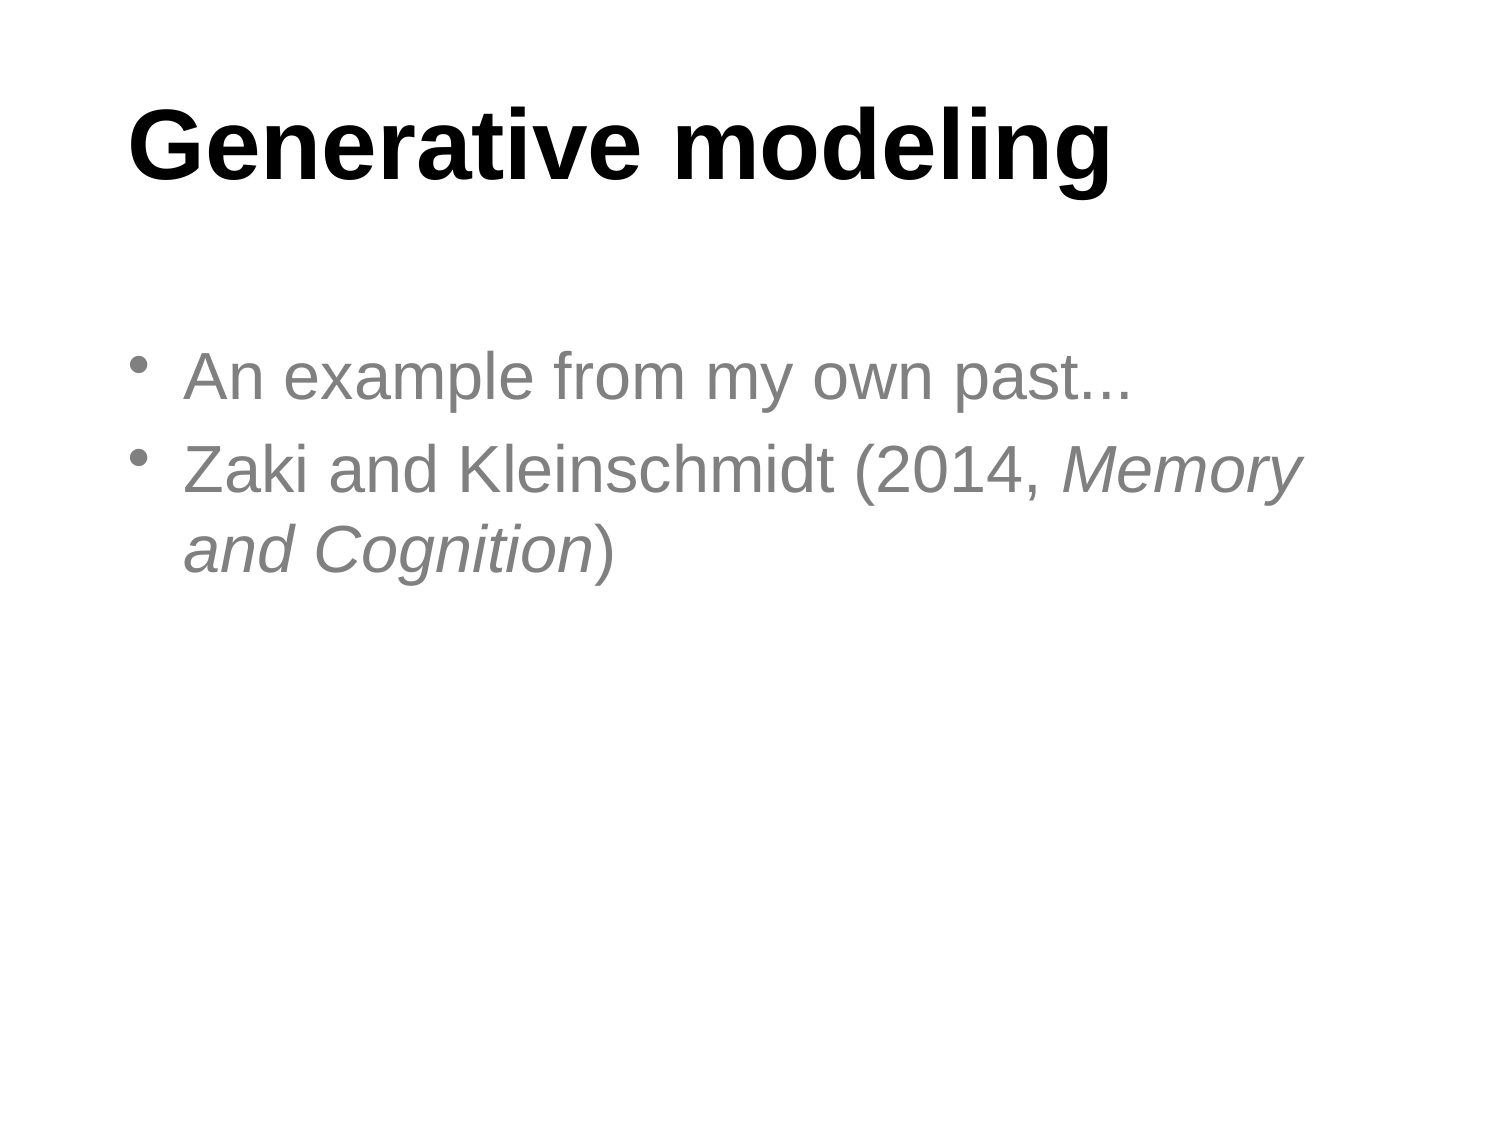

# Generative modeling
An example from my own past...
Zaki and Kleinschmidt (2014, Memory and Cognition)

40